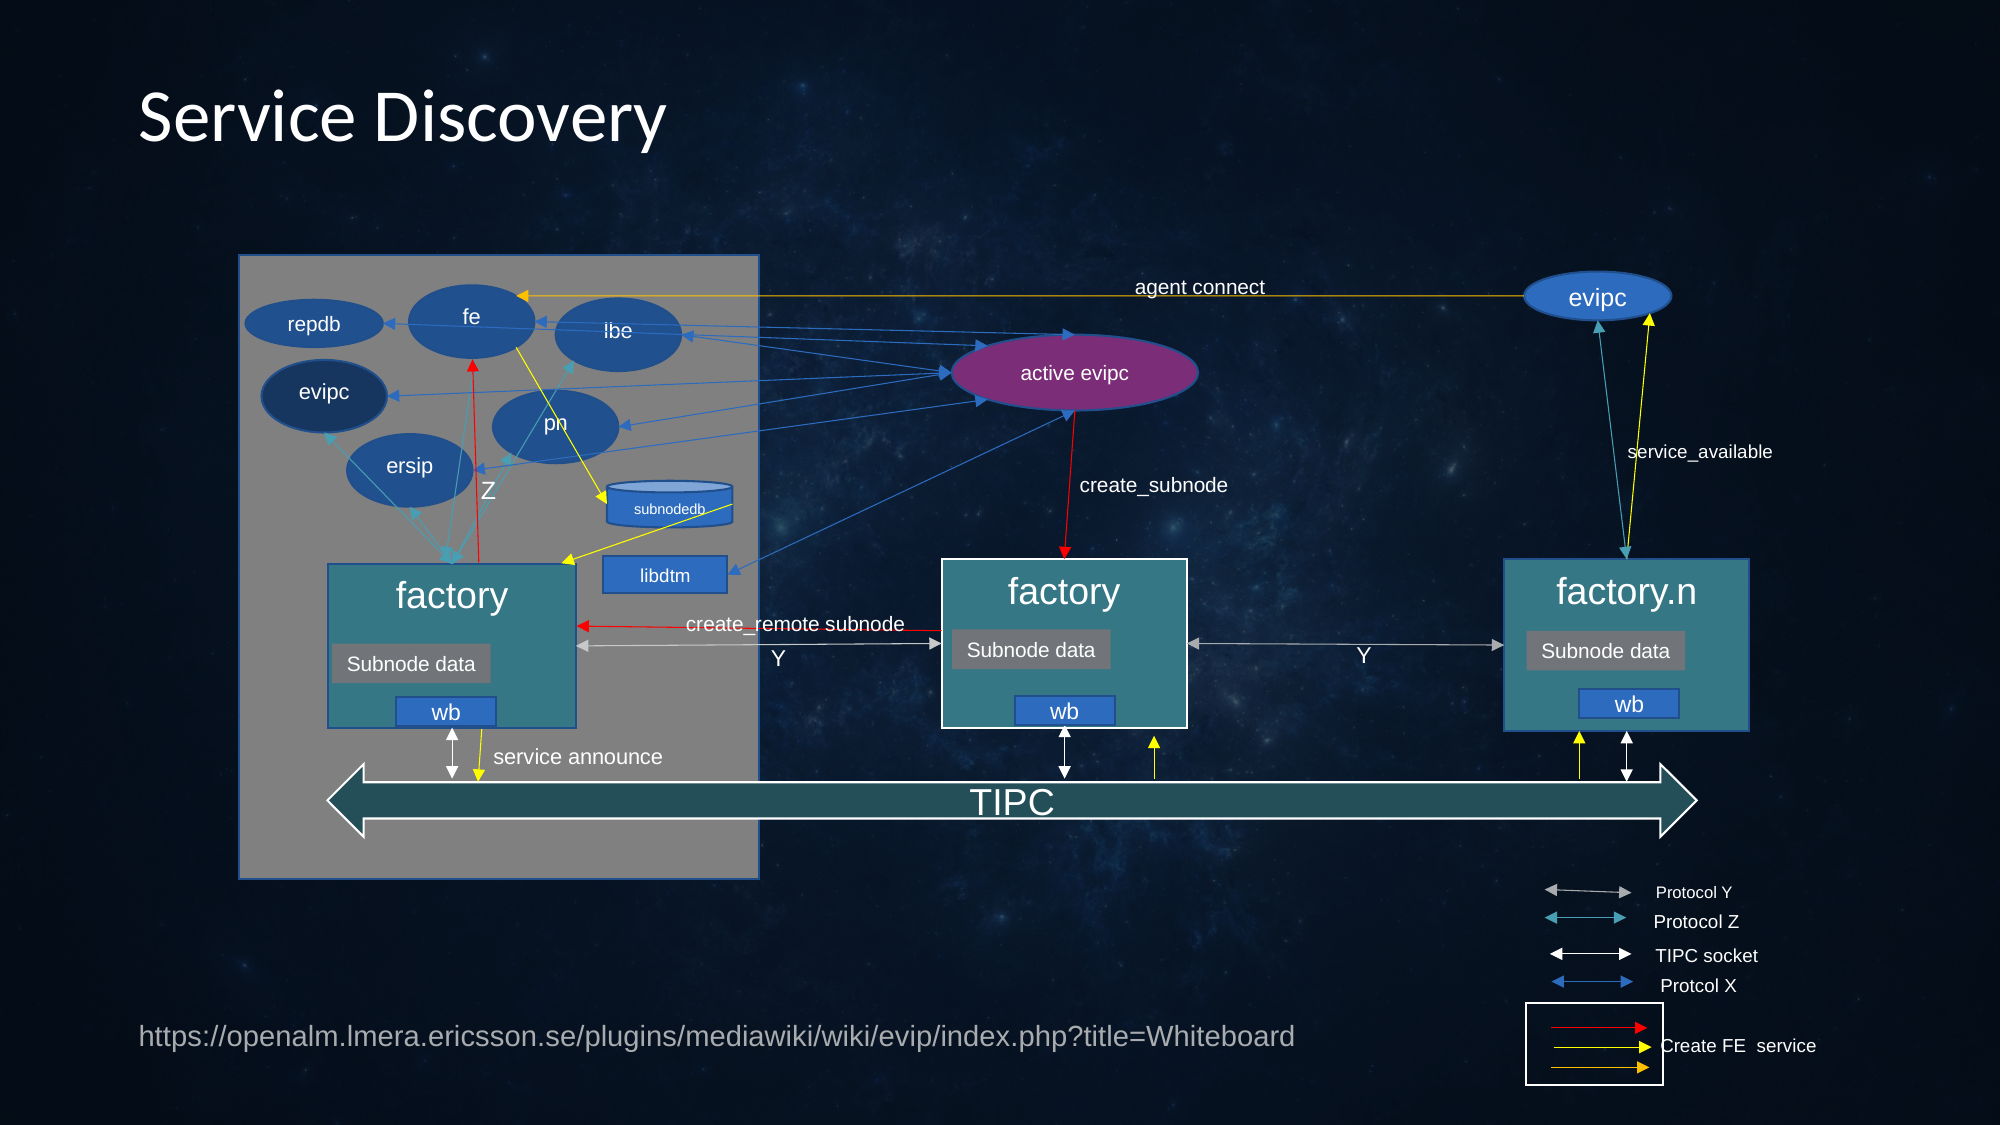

# Service Discovery

fe
lbe
evipc
pn
ersip
Z
subnodedb
factory
Y
Subnode data
agent connect
evipc
repdb
active evipc
service_available
create_subnode
libdtm
factory
factory.n
create_remote subnode
Subnode data
Subnode data
Y
wb
wb
wb
service announce
TIPC
Protocol Y
Protocol Z
TIPC socket
Protcol X

https://openalm.lmera.ericsson.se/plugins/mediawiki/wiki/evip/index.php?title=Whiteboard
Create FE  service